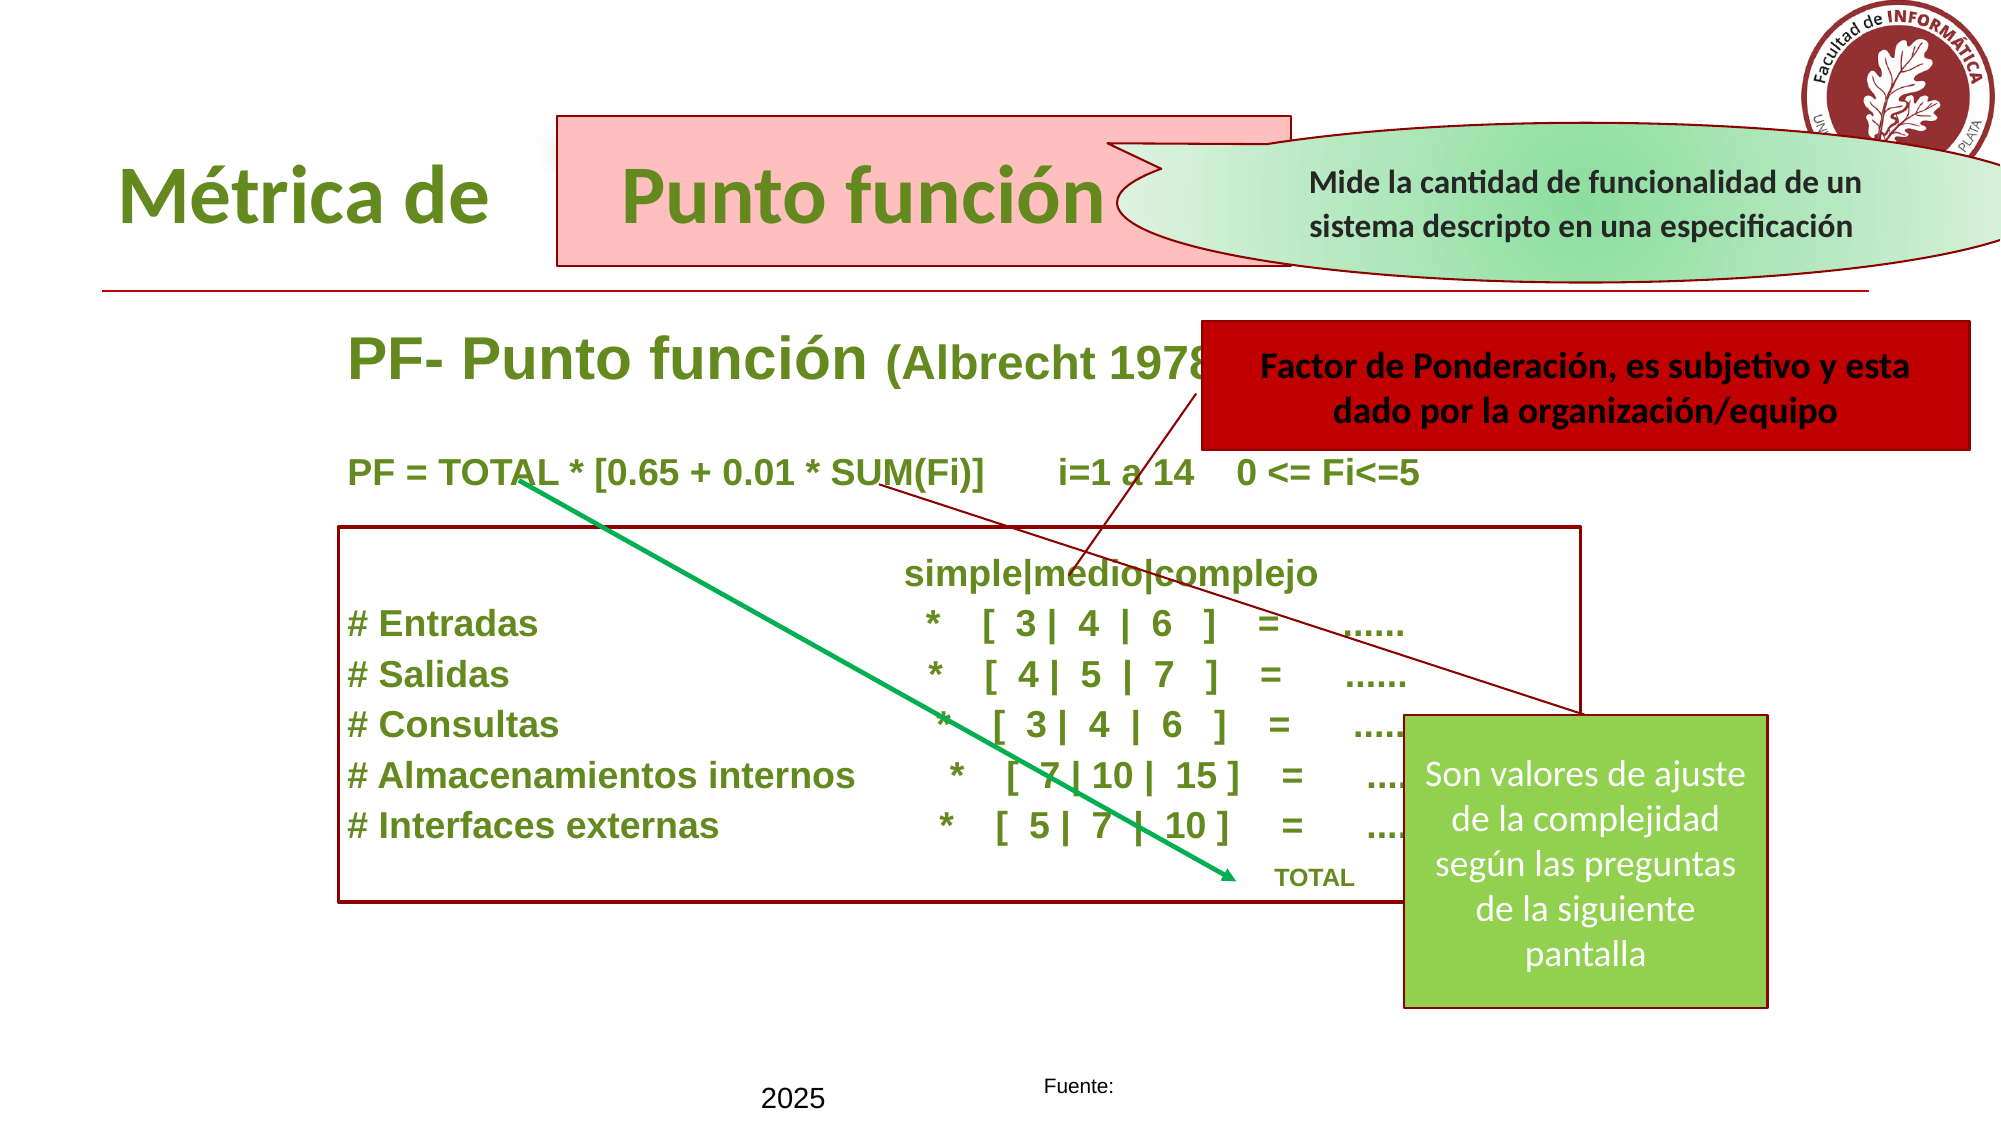

# Métrica de       Punto función

Mide la cantidad de funcionalidad de un sistema descripto en una especificación
PF- Punto función (Albrecht 1978)

PF = TOTAL * [0.65 + 0.01 * SUM(Fi)]       i=1 a 14    0 <= Fi<=5

                                                     simple|medio|complejo
# Entradas                                     *    [  3 |  4  |  6   ]    =      ......
# Salidas                                        *    [  4 |  5  |  7   ]    =      ......
# Consultas                                    *    [  3 |  4  |  6   ]    =      ......
# Almacenamientos internos         *    [  7 | 10 |  15 ]    =      ......
# Interfaces externas                     *    [  5 |  7  |  10 ]     =      ......
                                                                                                            TOTAL

Factor de Ponderación, es subjetivo y esta dado por la organización/equipo

Son valores de ajuste de la complejidad según las preguntas de la siguiente pantalla